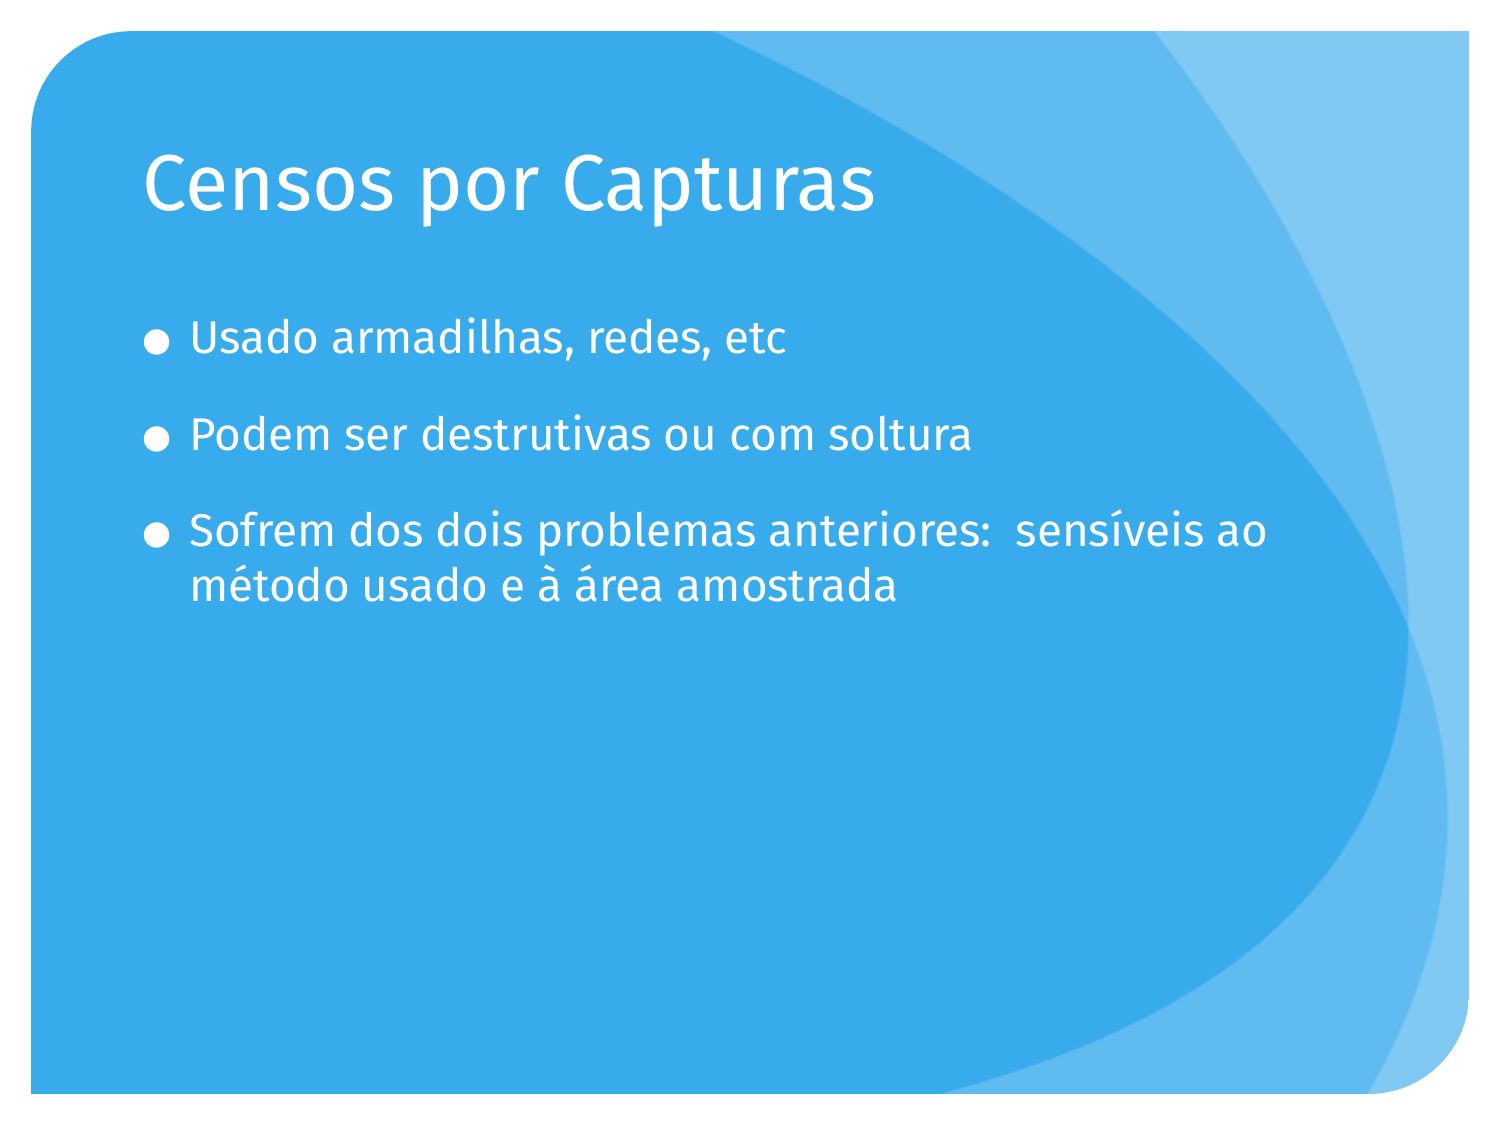

# Censos por Capturas
Usado armadilhas, redes, etc
Podem ser destrutivas ou com soltura
Sofrem dos dois problemas anteriores:  sensíveis ao método usado e à área amostrada